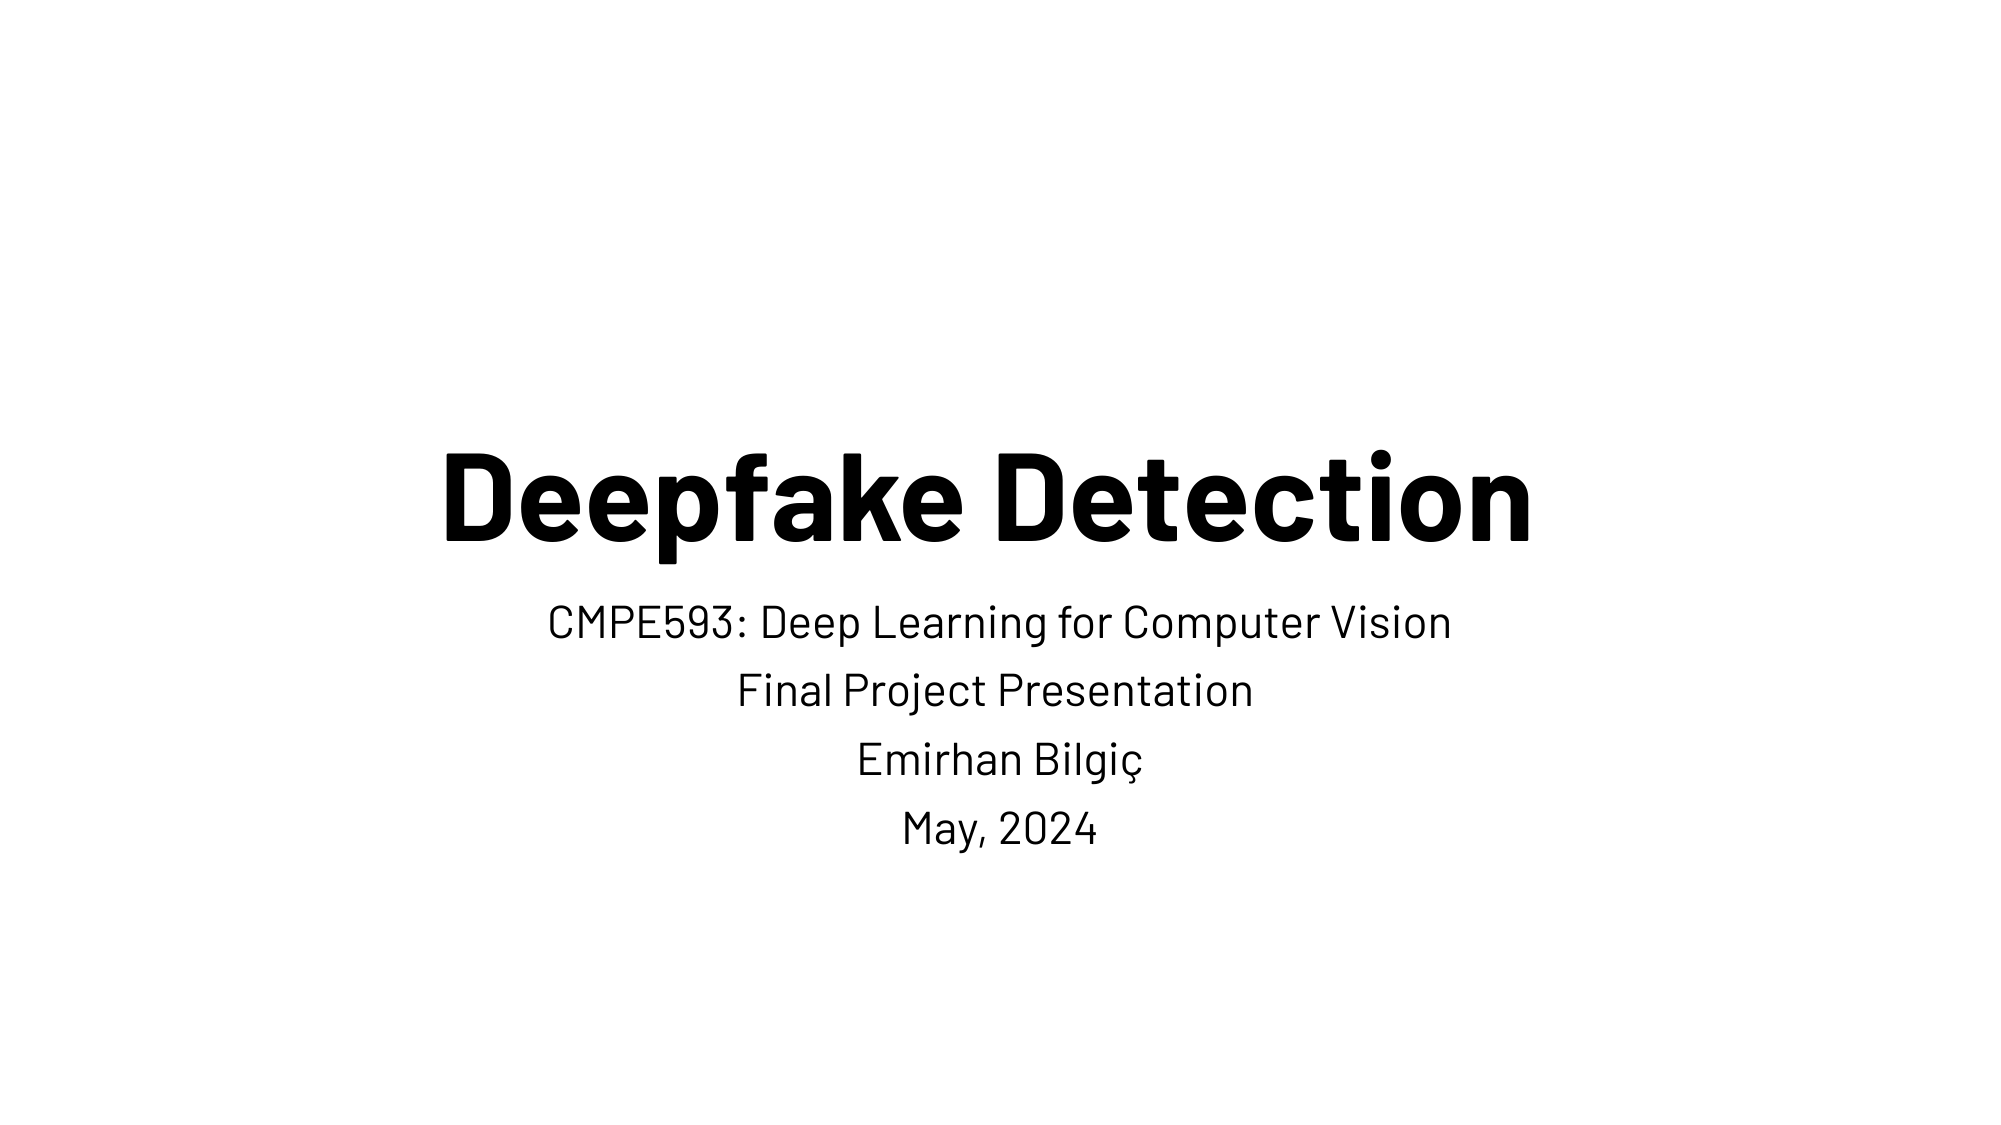

# Deepfake Detection
CMPE593: Deep Learning for Computer Vision
Final Project Presentation
Emirhan Bilgiç
May, 2024